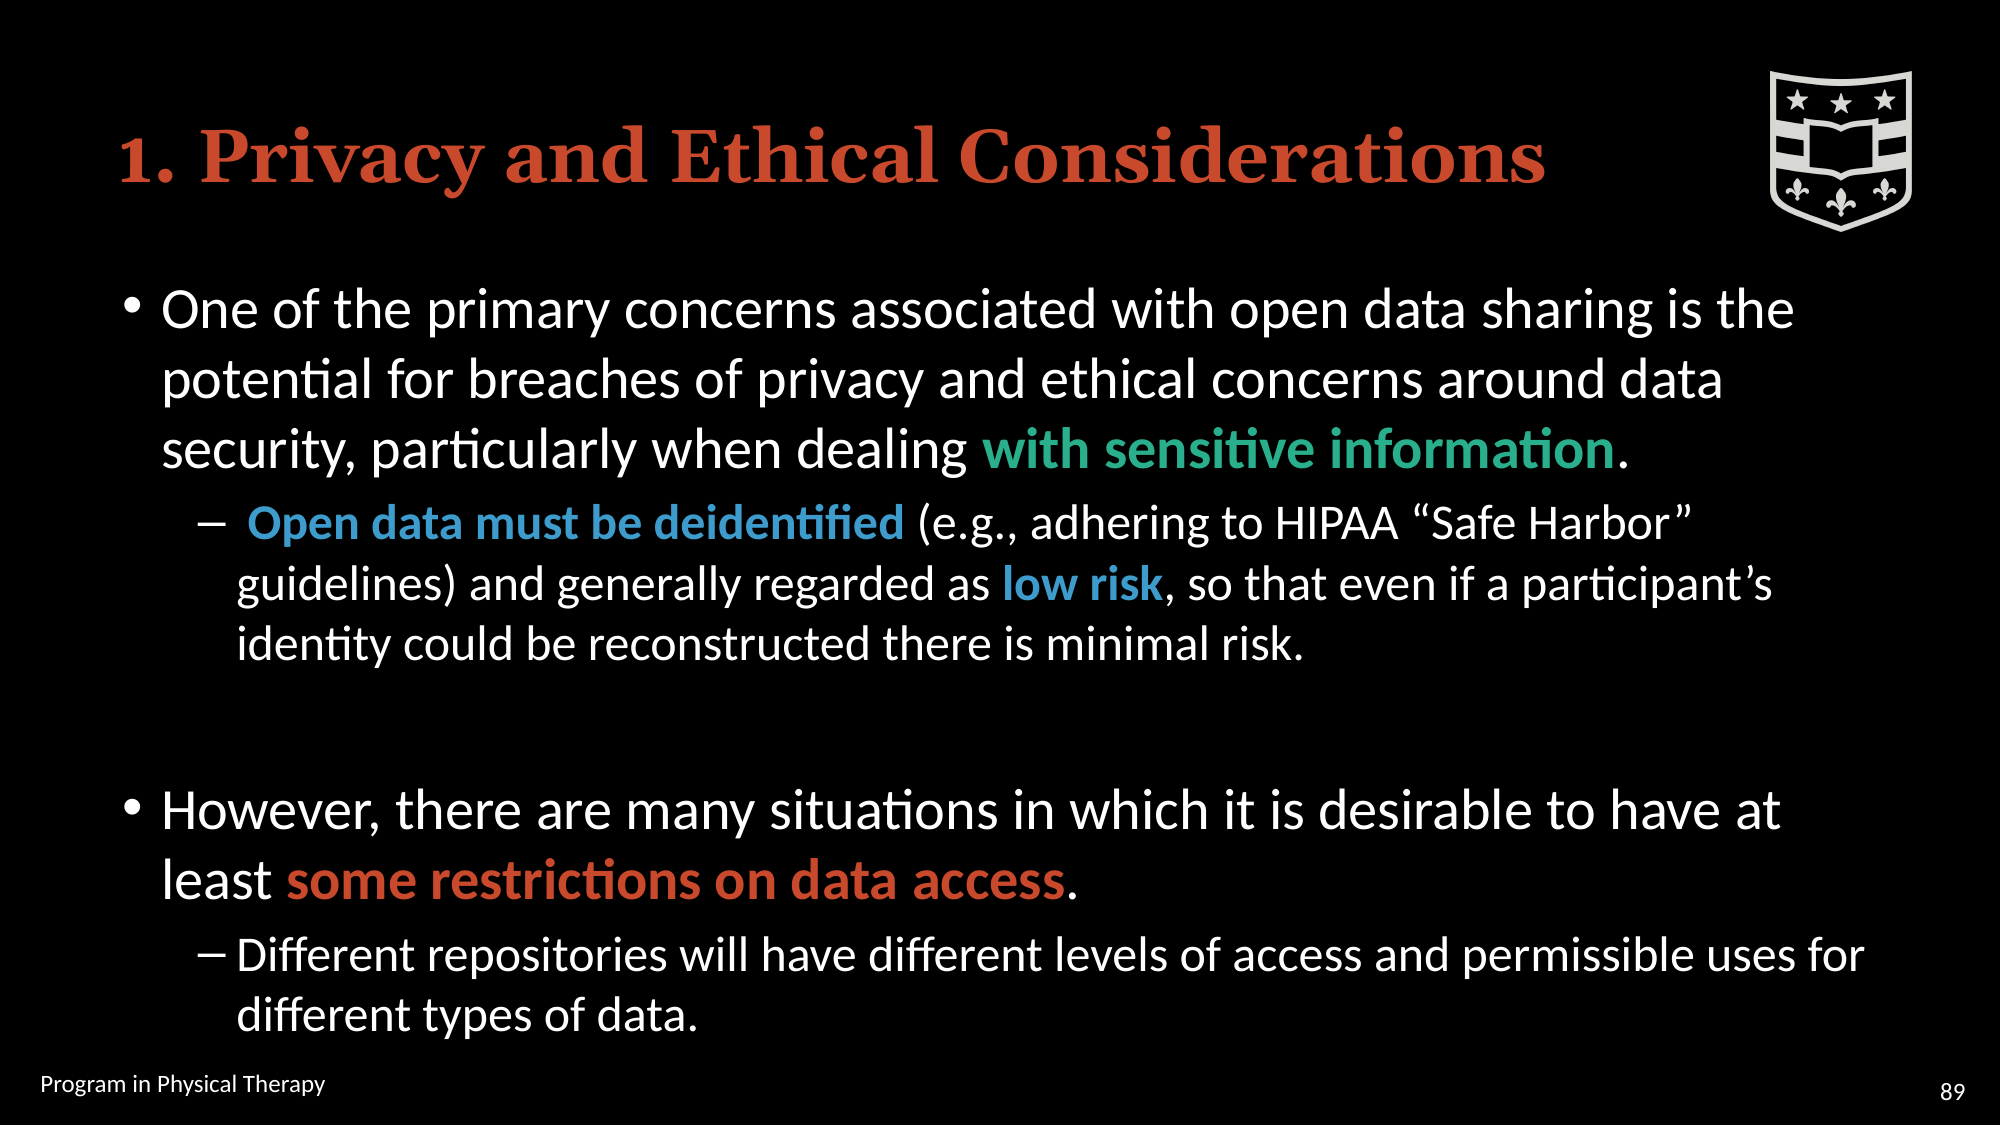

# 1. Privacy and Ethical Considerations
One of the primary concerns associated with open data sharing is the potential for breaches of privacy and ethical concerns around data security, particularly when dealing with sensitive information.
 Open data must be deidentified (e.g., adhering to HIPAA “Safe Harbor” guidelines) and generally regarded as low risk, so that even if a participant’s identity could be reconstructed there is minimal risk.

However, there are many situations in which it is desirable to have at least some restrictions on data access.
Different repositories will have different levels of access and permissible uses for different types of data.